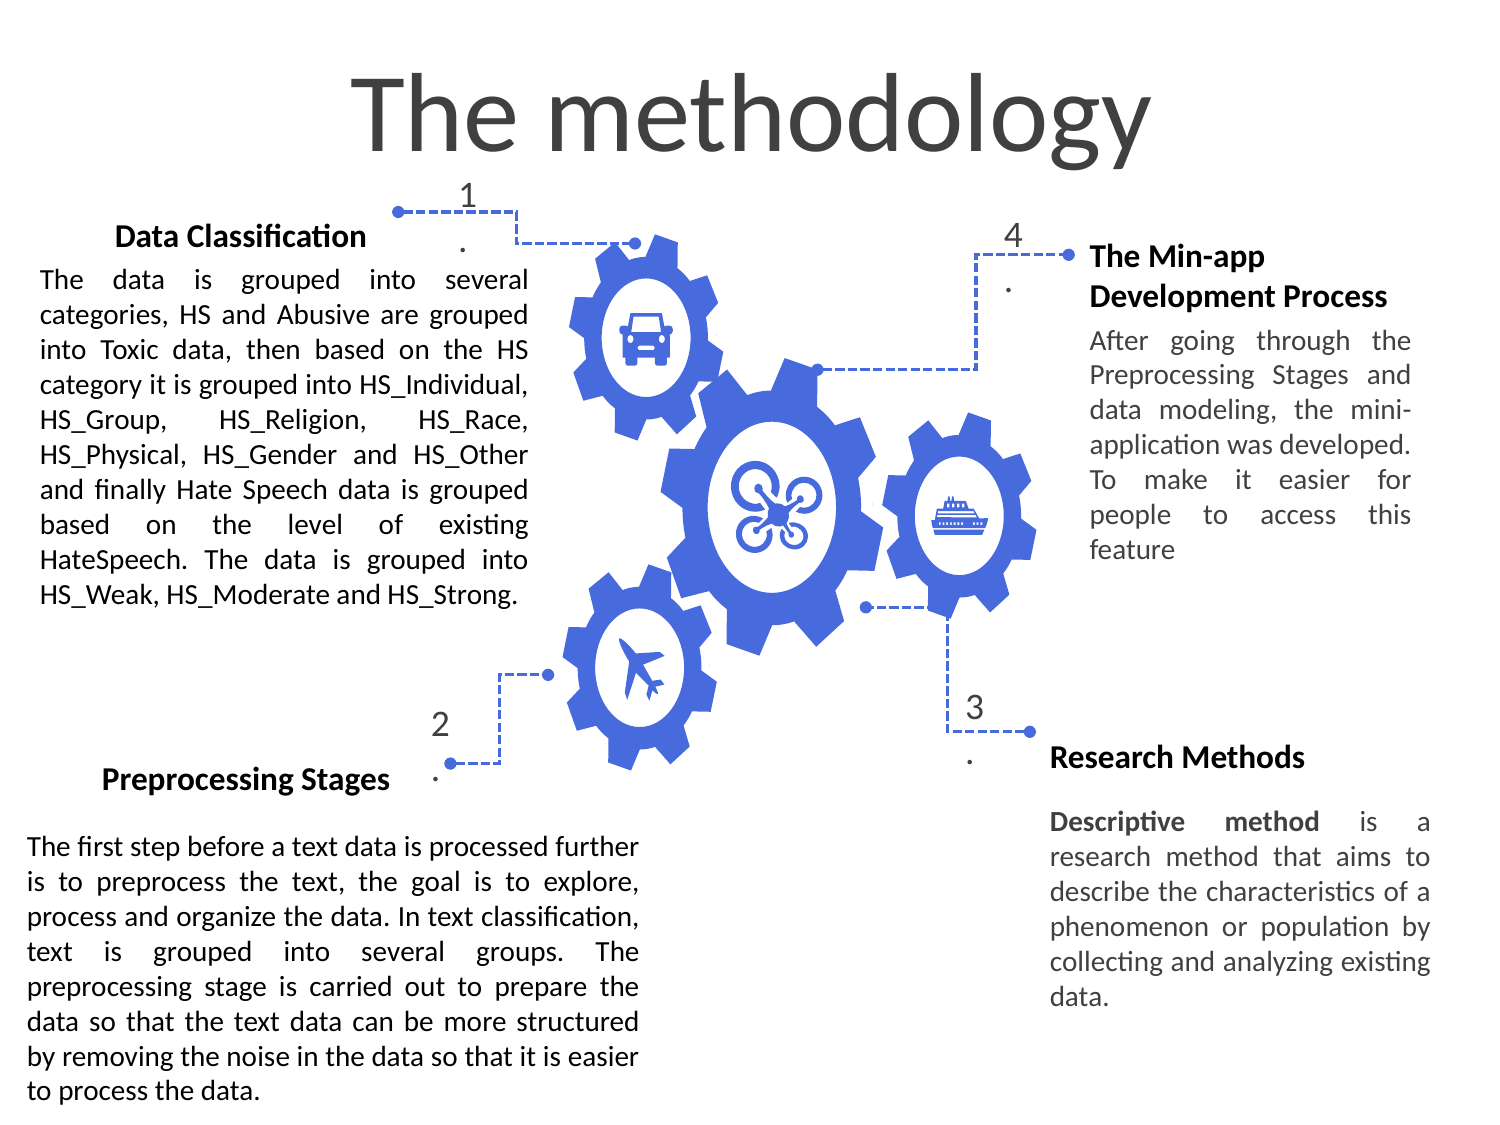

The methodology
1.
4.
Data Classification
The data is grouped into several categories, HS and Abusive are grouped into Toxic data, then based on the HS category it is grouped into HS_Individual, HS_Group, HS_Religion, HS_Race, HS_Physical, HS_Gender and HS_Other and finally Hate Speech data is grouped based on the level of existing HateSpeech. The data is grouped into HS_Weak, HS_Moderate and HS_Strong.
The Min-app Development Process
After going through the Preprocessing Stages and data modeling, the mini-application was developed. To make it easier for people to access this feature

3.
2.
Research Methods
Descriptive method is a research method that aims to describe the characteristics of a phenomenon or population by collecting and analyzing existing data.
Preprocessing Stages

The first step before a text data is processed further is to preprocess the text, the goal is to explore, process and organize the data. In text classification, text is grouped into several groups. The preprocessing stage is carried out to prepare the data so that the text data can be more structured by removing the noise in the data so that it is easier to process the data.